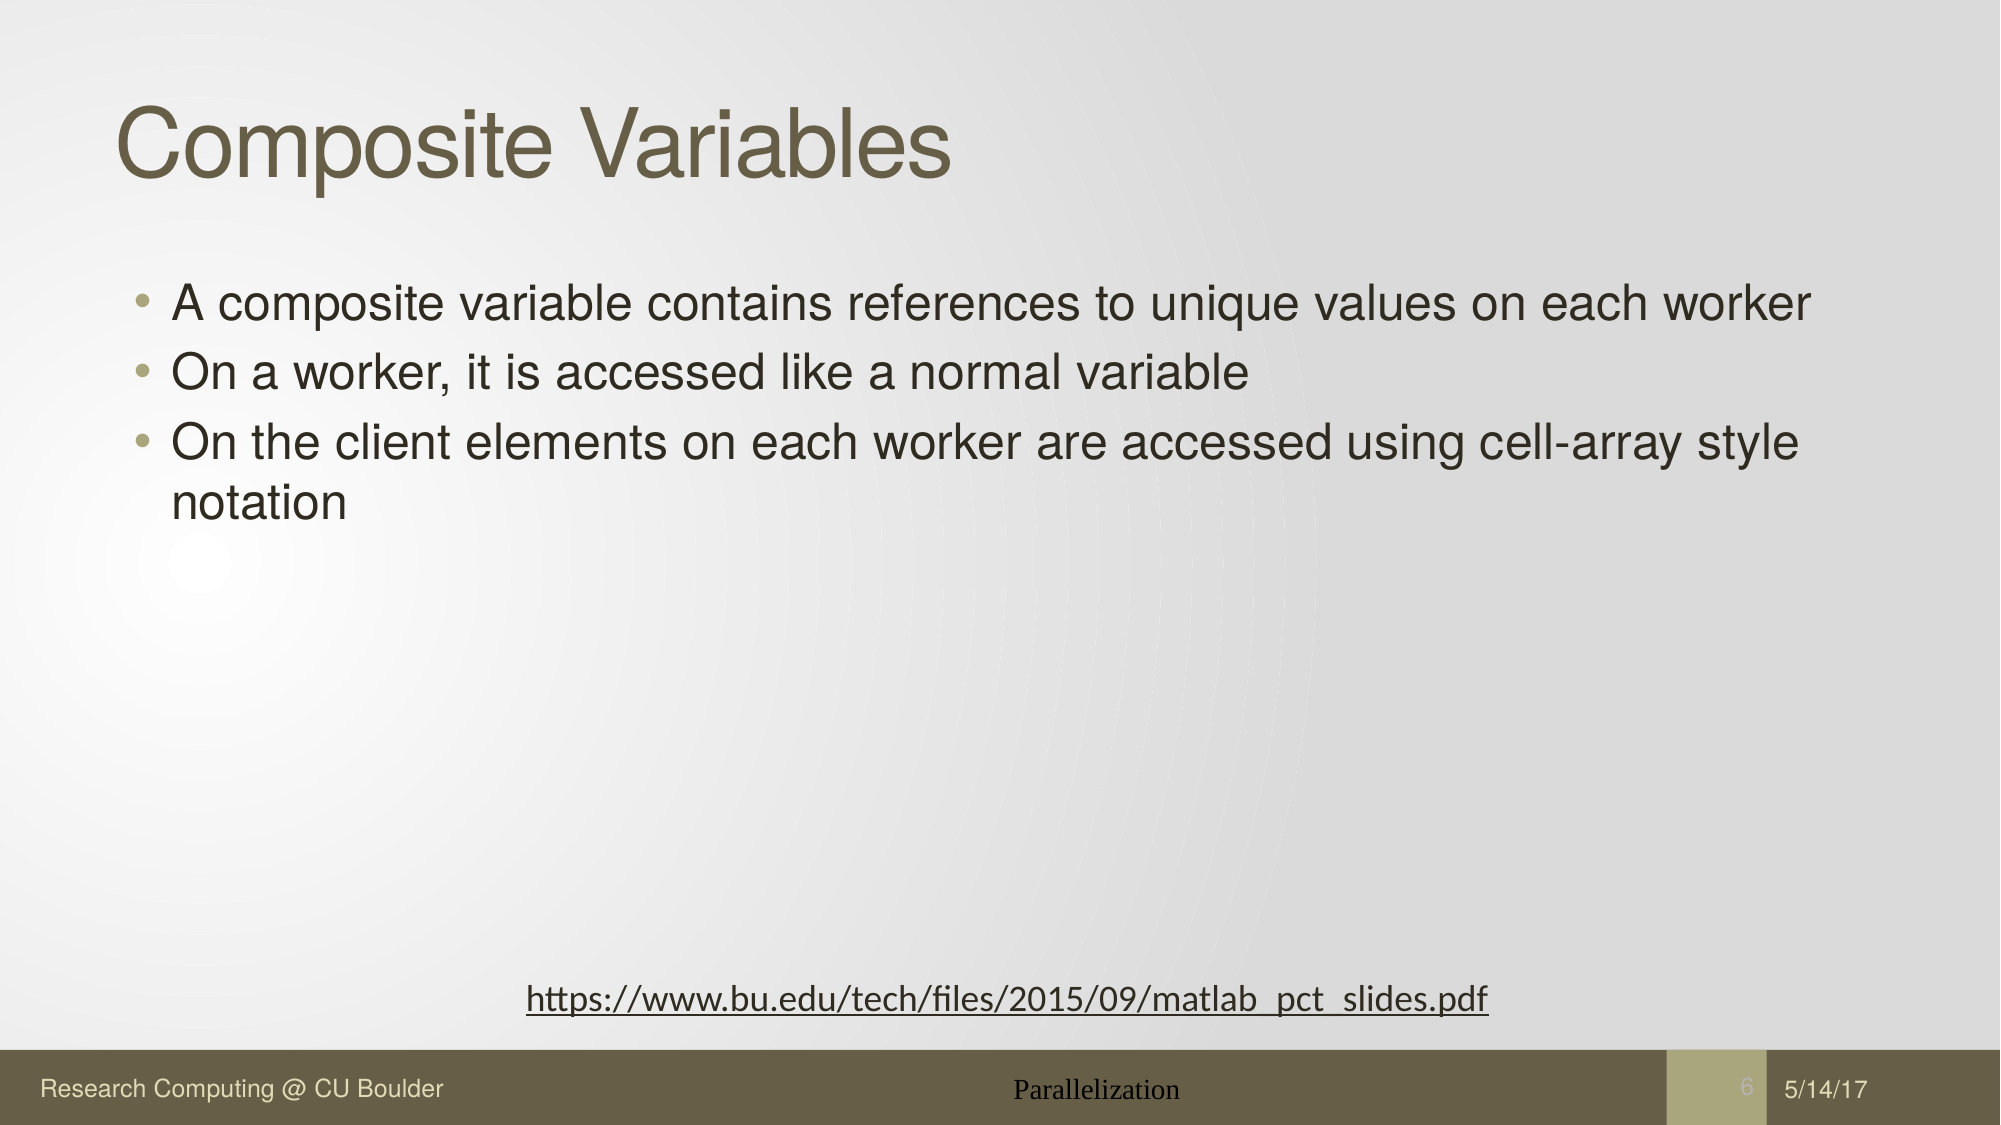

# Composite Variables
A composite variable contains references to unique values on each worker
On a worker, it is accessed like a normal variable
On the client elements on each worker are accessed using cell-array style notation
https://www.bu.edu/tech/files/2015/09/matlab_pct_slides.pdf
Parallelization
5/14/17
6